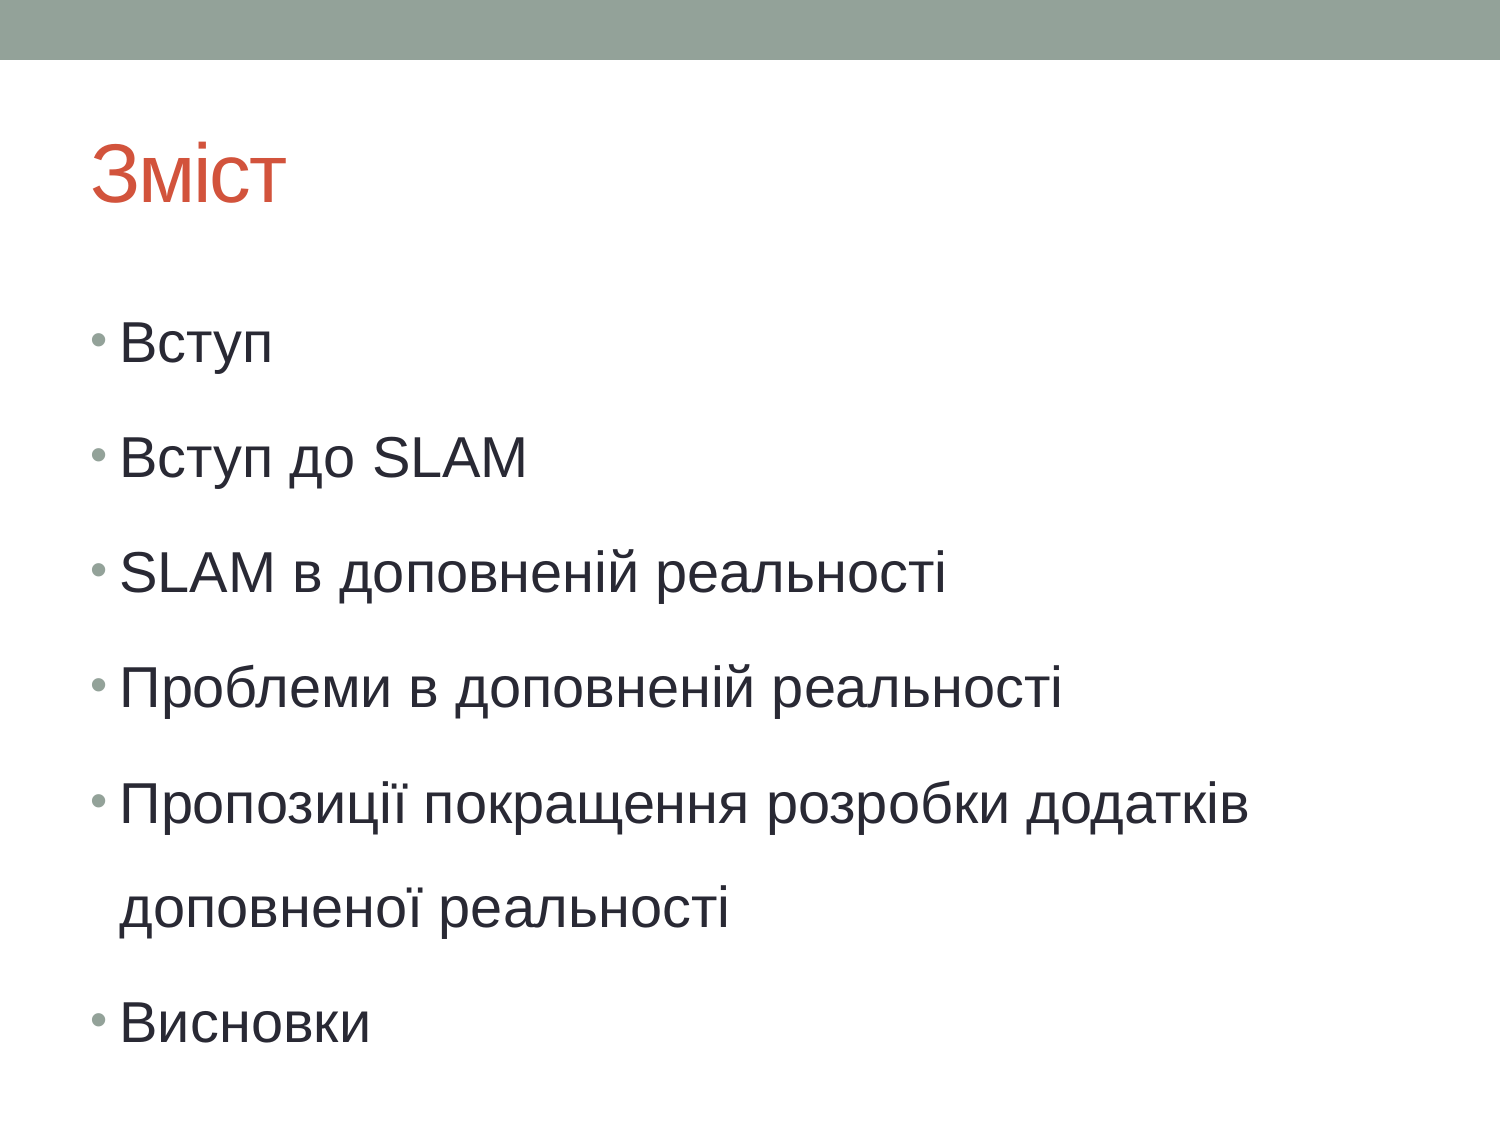

# Зміст
Вступ
Вступ до SLAM
SLAM в доповненій реальності
Проблеми в доповненій реальності
Пропозиції покращення розробки додатків доповненої реальності
Висновки